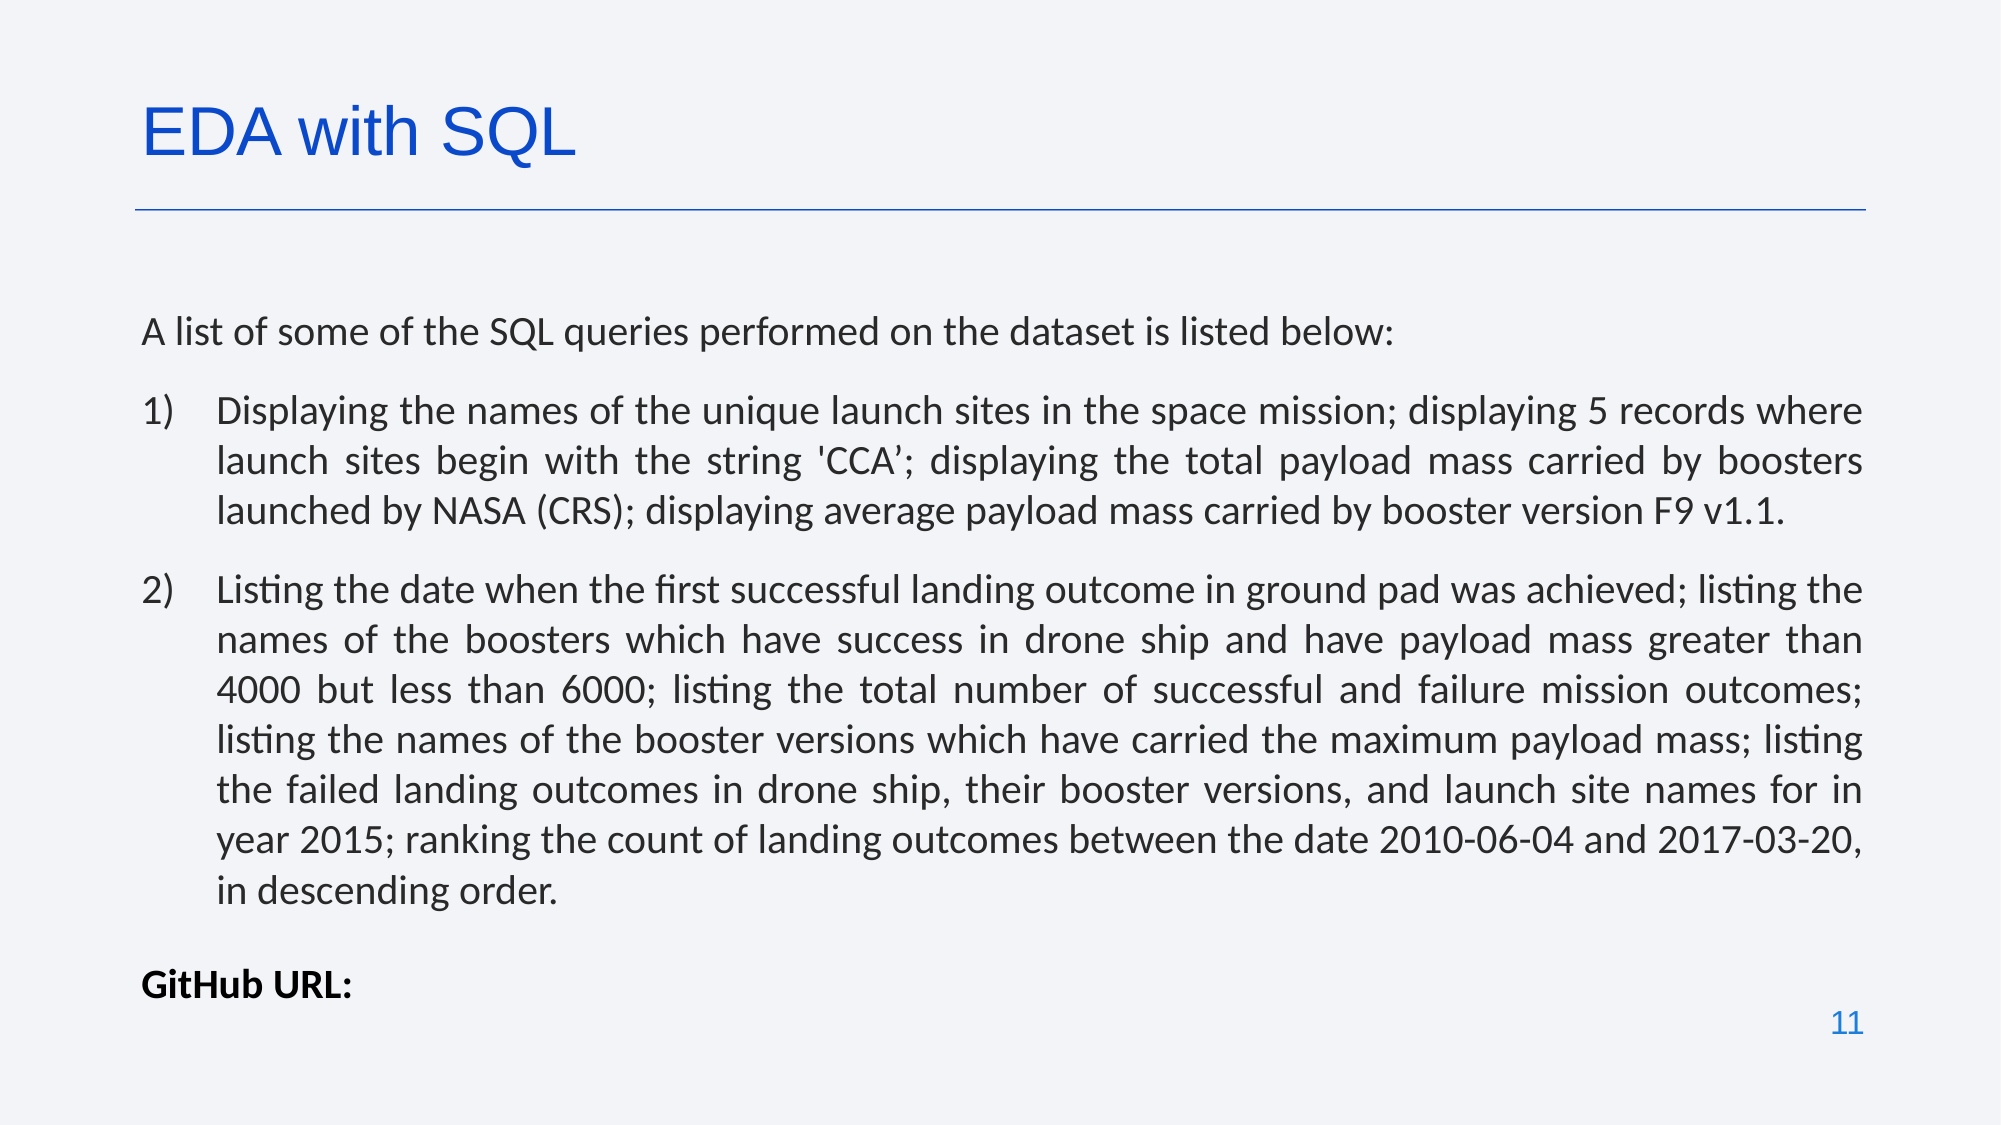

EDA with SQL
A list of some of the SQL queries performed on the dataset is listed below:
Displaying the names of the unique launch sites in the space mission; displaying 5 records where launch sites begin with the string 'CCA’; displaying the total payload mass carried by boosters launched by NASA (CRS); displaying average payload mass carried by booster version F9 v1.1.
Listing the date when the first successful landing outcome in ground pad was achieved; listing the names of the boosters which have success in drone ship and have payload mass greater than 4000 but less than 6000; listing the total number of successful and failure mission outcomes; listing the names of the booster versions which have carried the maximum payload mass; listing the failed landing outcomes in drone ship, their booster versions, and launch site names for in year 2015; ranking the count of landing outcomes between the date 2010-06-04 and 2017-03-20, in descending order.

GitHub URL:
11